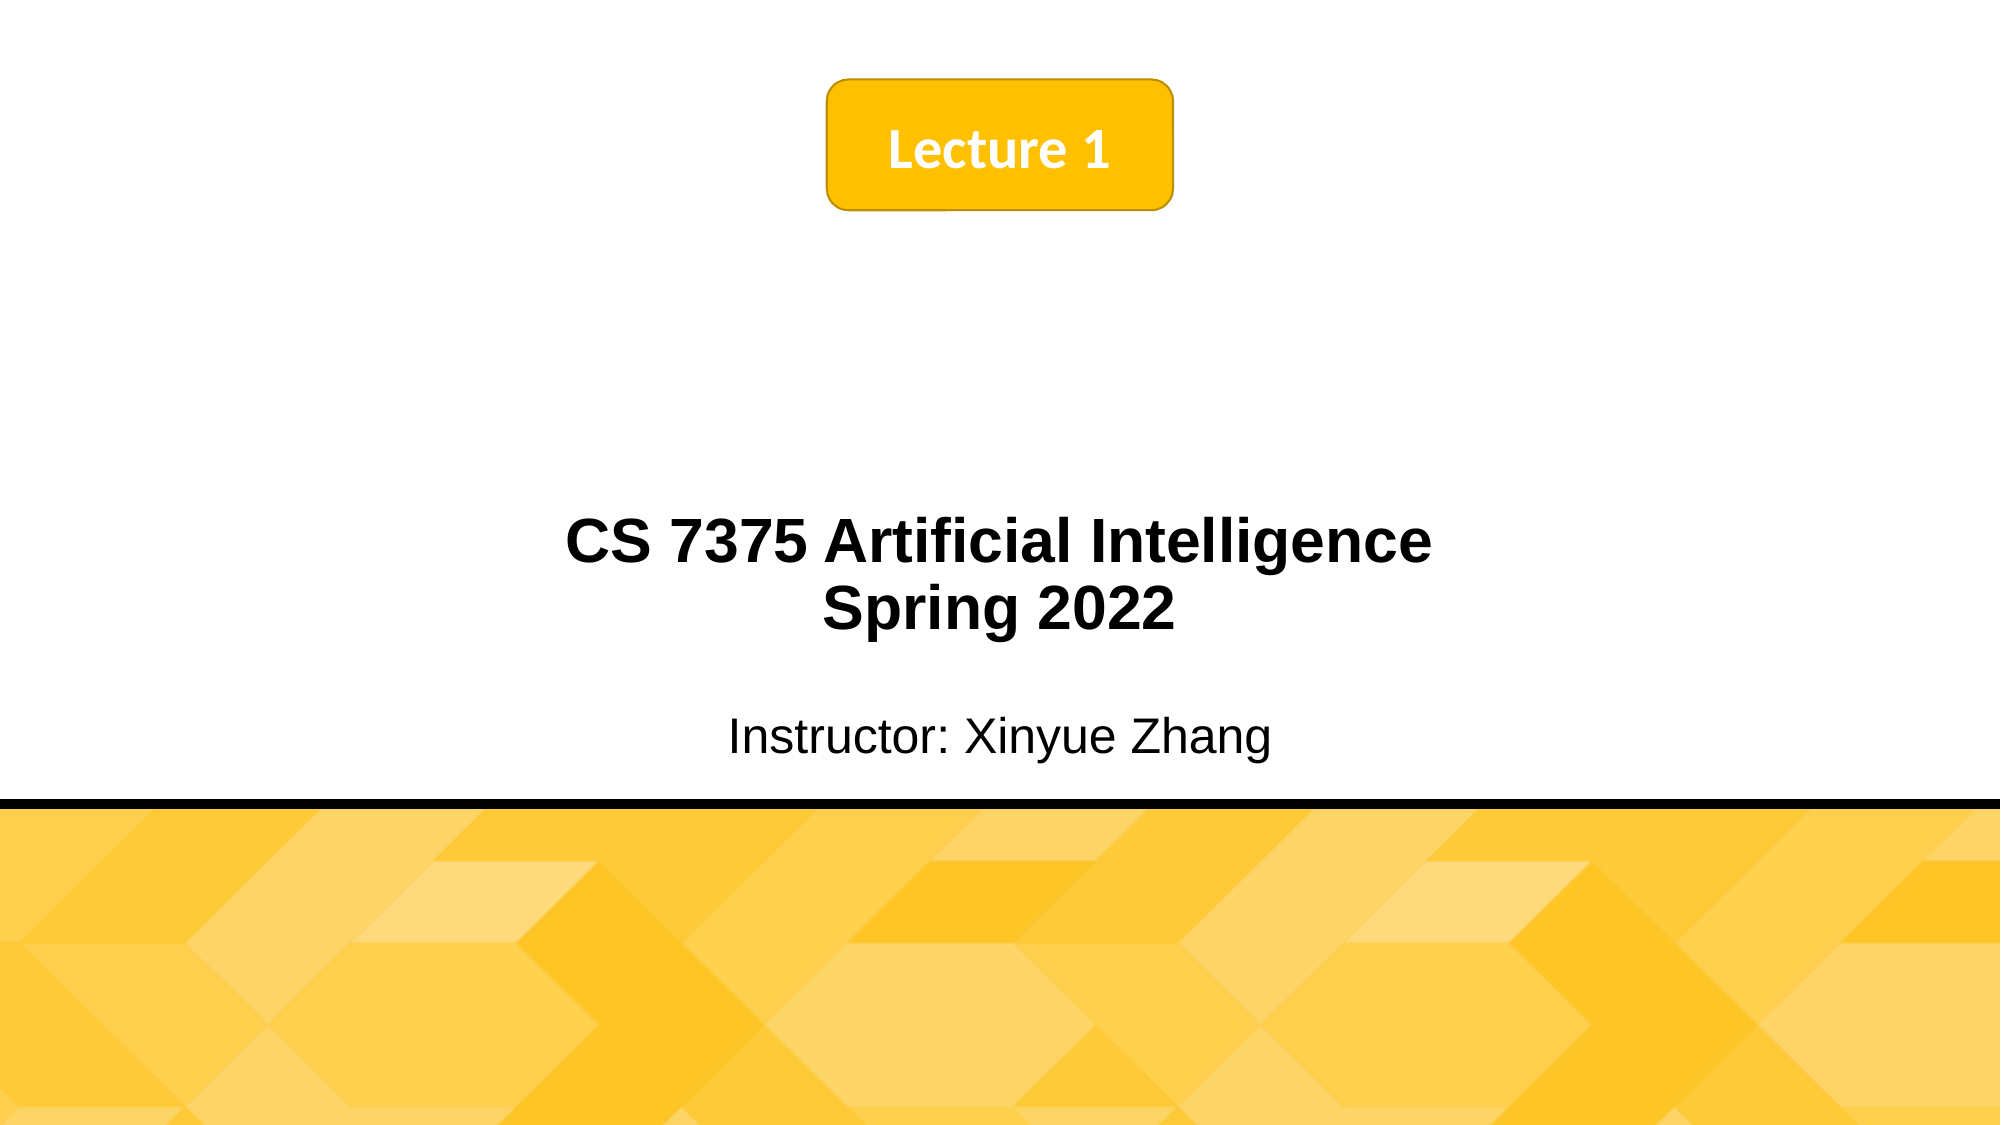

Lecture 1
# CS 7375 Artificial Intelligence Spring 2022 Instructor: Xinyue Zhang